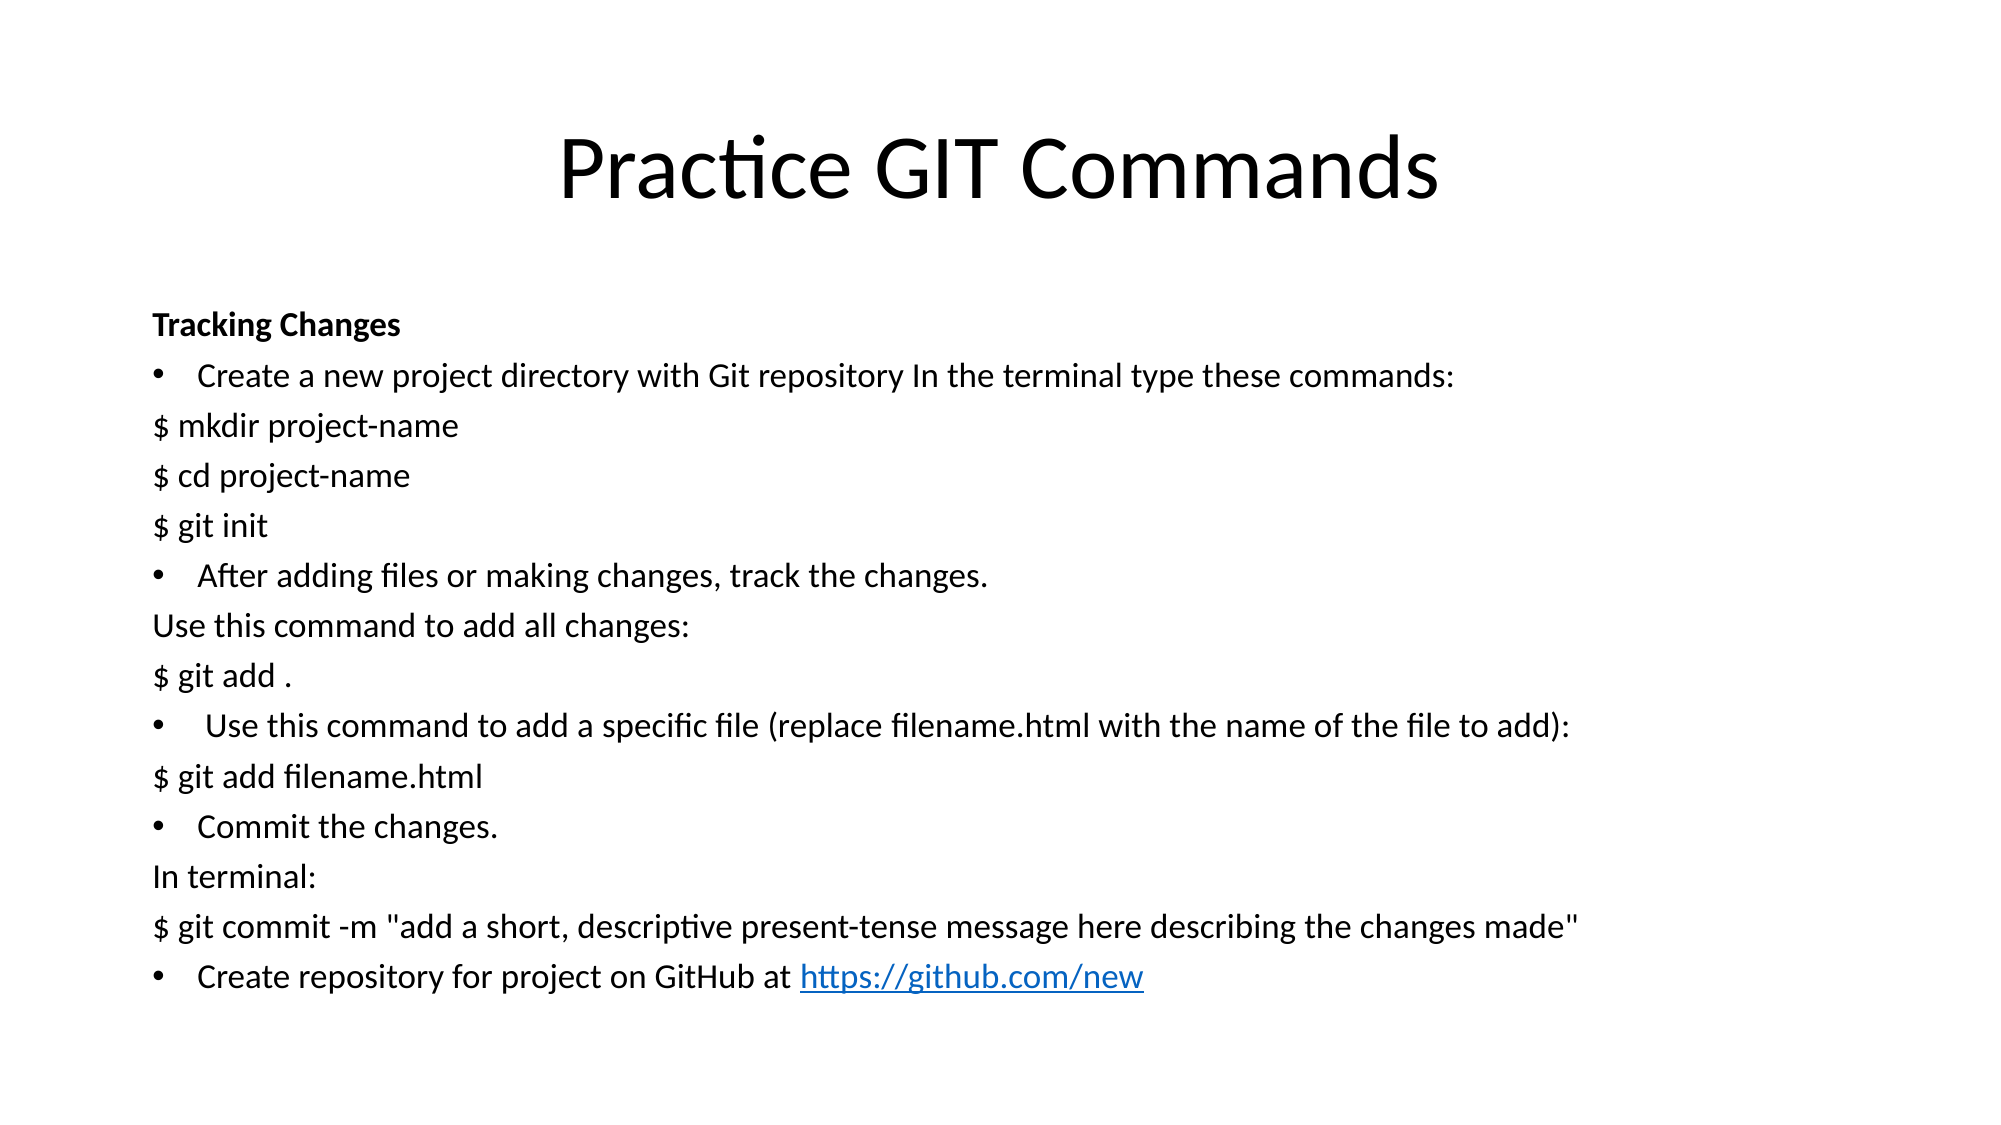

Practice GIT Commands
Tracking Changes
Create a new project directory with Git repository In the terminal type these commands:
$ mkdir project-name
$ cd project-name
$ git init
After adding files or making changes, track the changes.
Use this command to add all changes:
$ git add .
 Use this command to add a specific file (replace filename.html with the name of the file to add):
$ git add filename.html
Commit the changes.
In terminal:
$ git commit -m "add a short, descriptive present-tense message here describing the changes made"
Create repository for project on GitHub at https://github.com/new